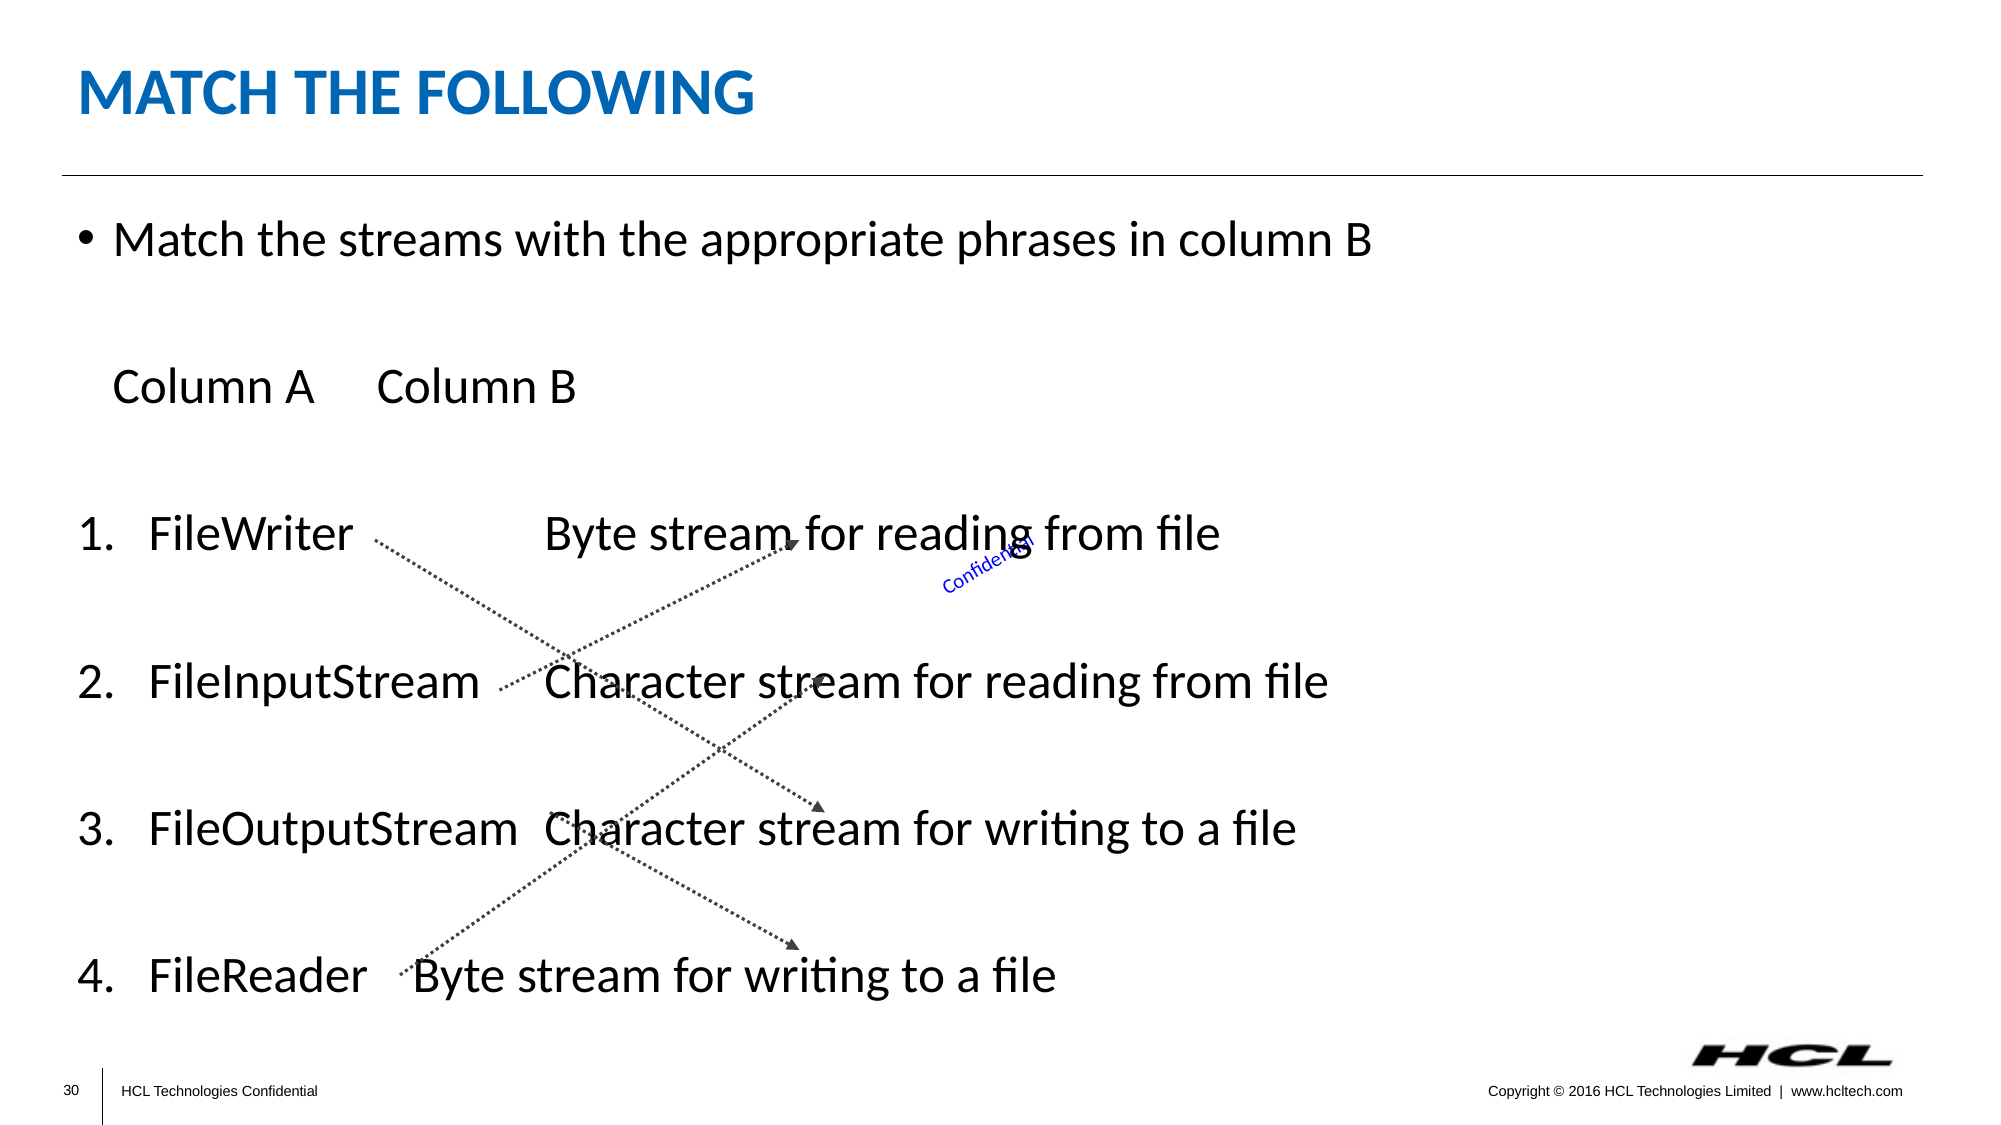

# Match the following
Match the streams with the appropriate phrases in column B

		Column A							Column B

FileWriter			      	Byte stream for reading from file

FileInputStream			Character stream for reading from file

FileOutputStream		Character stream for writing to a file

FileReader			Byte stream for writing to a file